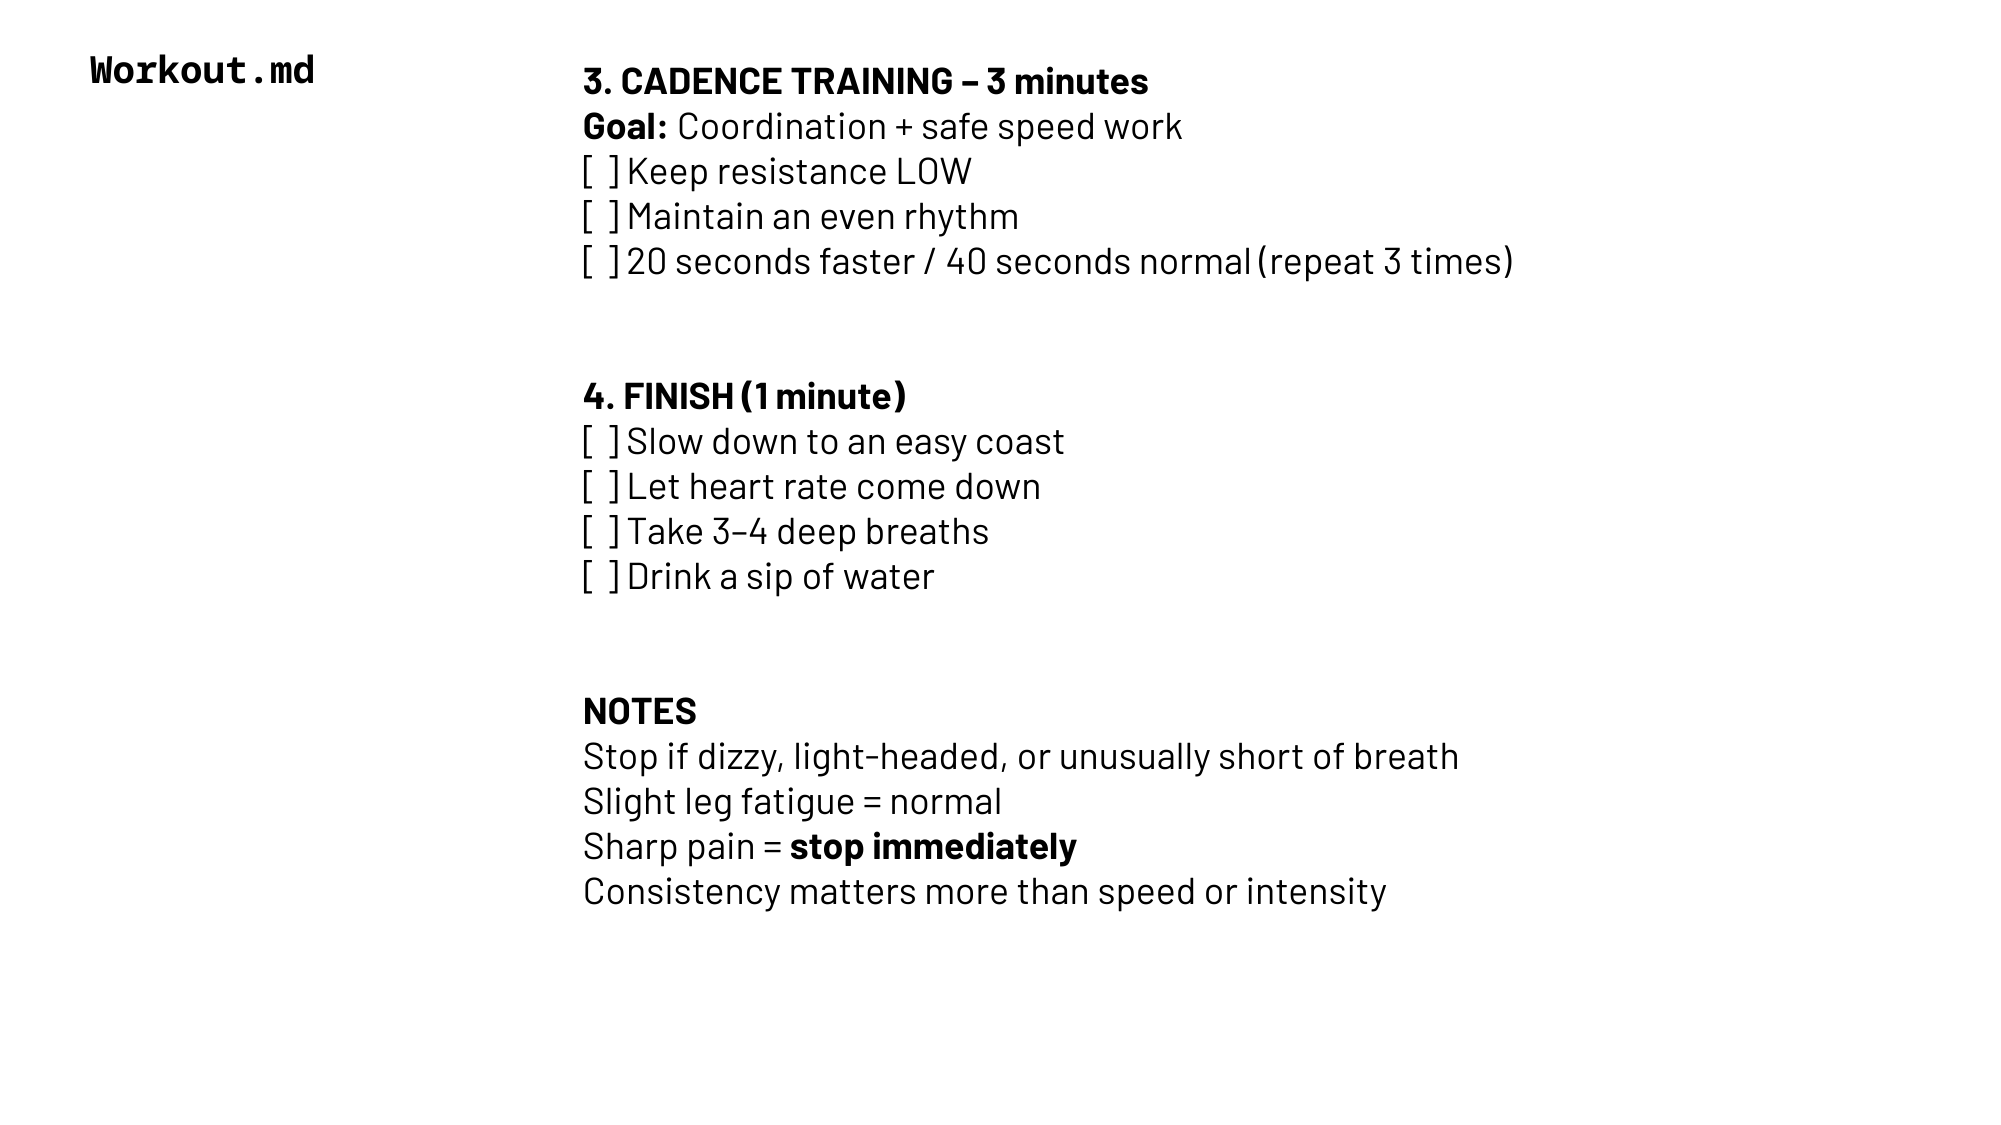

DAILY RECUMBENT BIKE ROUTINE (20 MINUTES)
Focus: Heart Health • Strength • Coordination
Warm up (1 minute)
[ ] Sit upright, feet firmly on pedals
[ ] LOW resistance & comfortable pace

1. STEADY MODERATE RIDE – 8 minutes
Goal: Smooth, steady cardio
[ ] Raise resistance to a moderate level
[ ] Pedal at a steady, comfortable pace
[ ] Breathing should increase, but you can still talk
[ ] Keep shoulders relaxed
[ ] Stay steady for 8 minutes

2. MODERATE INTERVALS – 9 minutes
Pattern:
[ ] 2 minutes easy
[ ] 1 minute moderate
[ ] Repeat again
[ ] Repeat again

3. CADENCE TRAINING – 3 minutes
Goal: Coordination + safe speed work
[ ] Keep resistance LOW
[ ] Maintain an even rhythm
[ ] 20 seconds faster / 40 seconds normal (repeat 3 times)

4. FINISH (1 minute)
[ ] Slow down to an easy coast
[ ] Let heart rate come down
[ ] Take 3–4 deep breaths
[ ] Drink a sip of water

NOTES
Stop if dizzy, light-headed, or unusually short of breath
Slight leg fatigue = normal
Sharp pain = stop immediately
Consistency matters more than speed or intensity

Workout.md